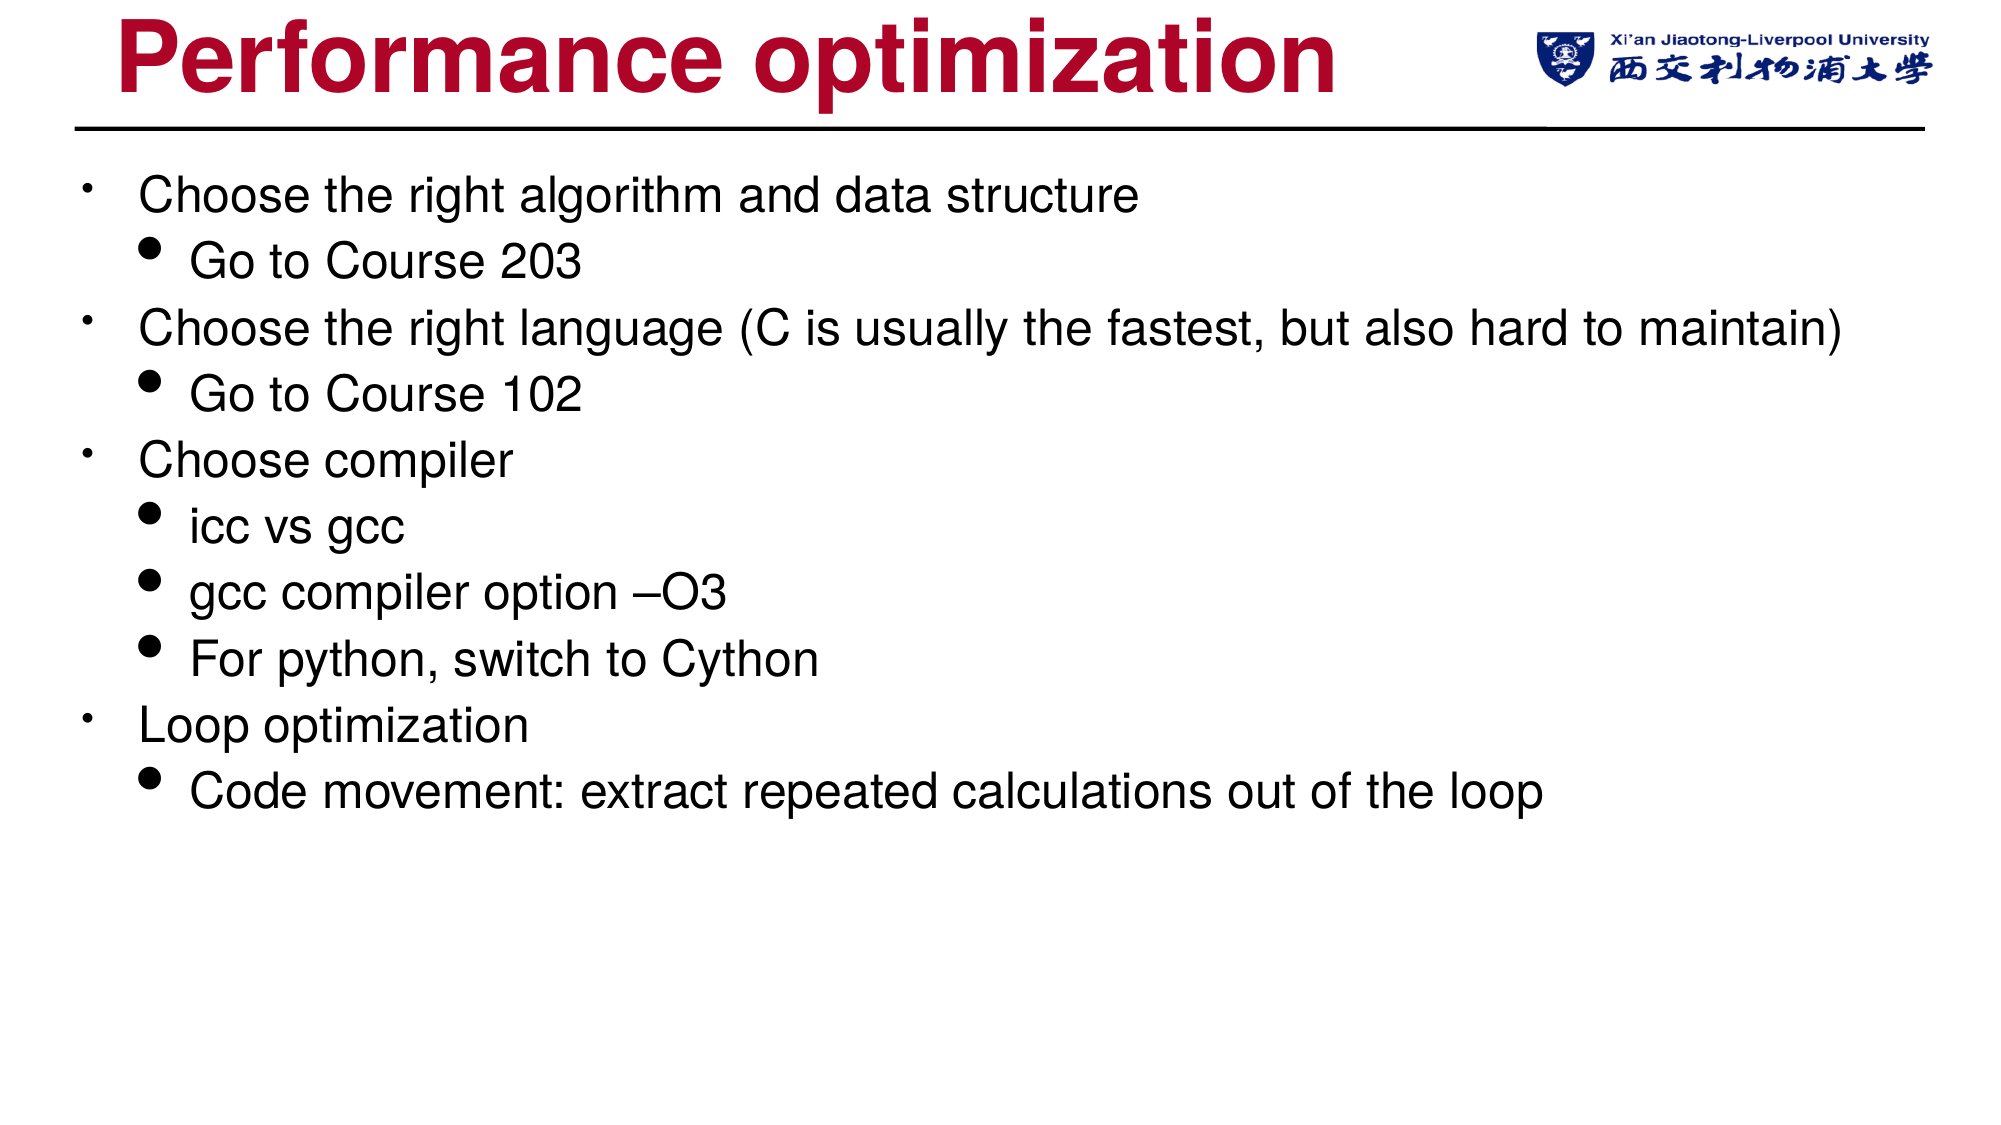

# Performance optimization
Choose the right algorithm and data structure
Go to Course 203
Choose the right language (C is usually the fastest, but also hard to maintain)
Go to Course 102
Choose compiler
icc vs gcc
gcc compiler option –O3
For python, switch to Cython
Loop optimization
Code movement: extract repeated calculations out of the loop